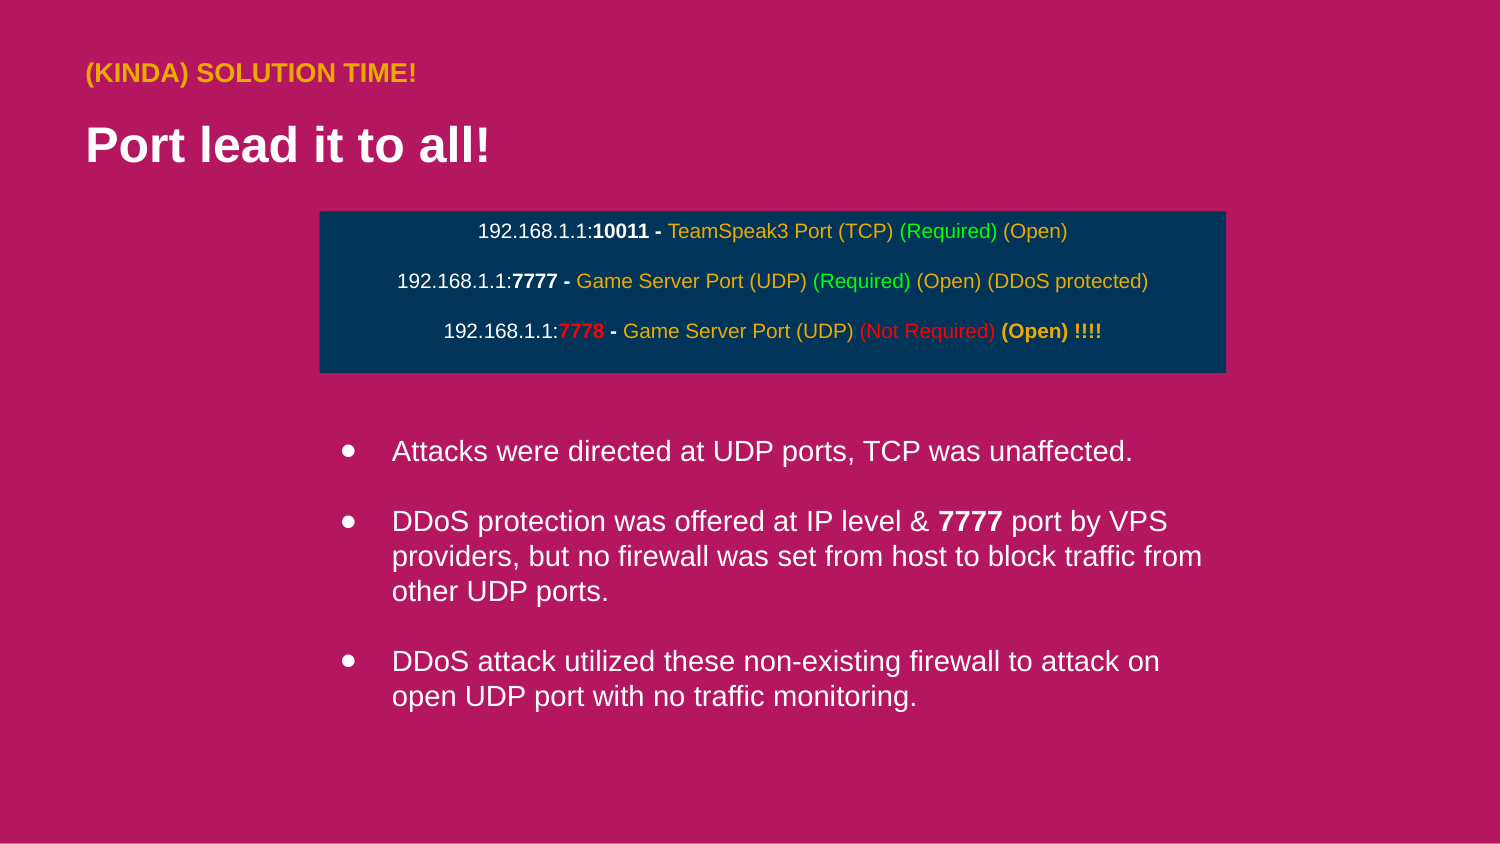

(KINDA) SOLUTION TIME!
Port lead it to all!
192.168.1.1:10011 - TeamSpeak3 Port (TCP) (Required) (Open)
192.168.1.1:7777 - Game Server Port (UDP) (Required) (Open) (DDoS protected)

192.168.1.1:7778 - Game Server Port (UDP) (Not Required) (Open) !!!!

Attacks were directed at UDP ports, TCP was unaffected.
DDoS protection was offered at IP level & 7777 port by VPS providers, but no firewall was set from host to block traffic from other UDP ports.
DDoS attack utilized these non-existing firewall to attack on open UDP port with no traffic monitoring.